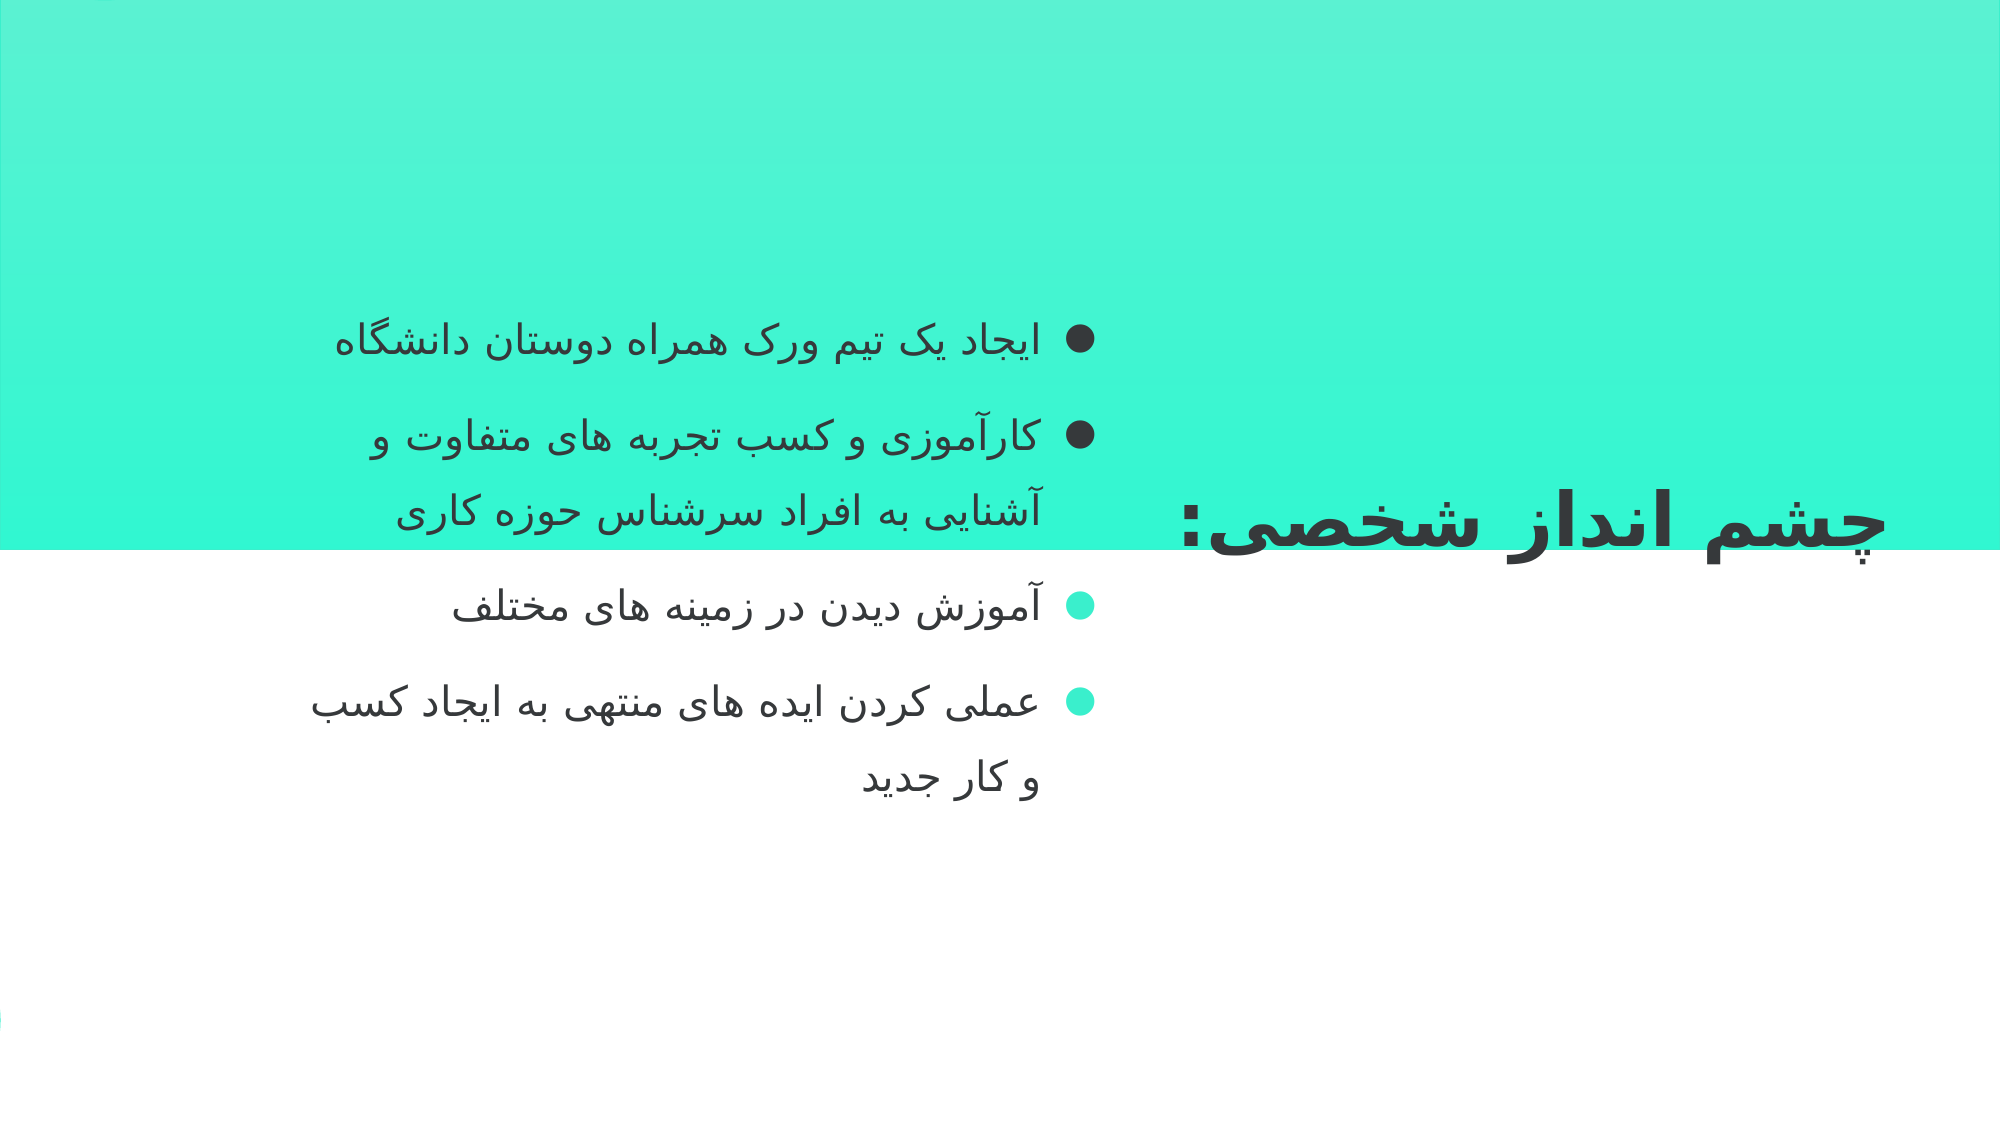

# چشم انداز شخصی:
ایجاد یک تیم ورک همراه دوستان دانشگاه
کارآموزی و کسب تجربه های متفاوت و آشنایی به افراد سرشناس حوزه کاری
آموزش دیدن در زمینه های مختلف
عملی کردن ایده های منتهی به ایجاد کسب و کار جدید